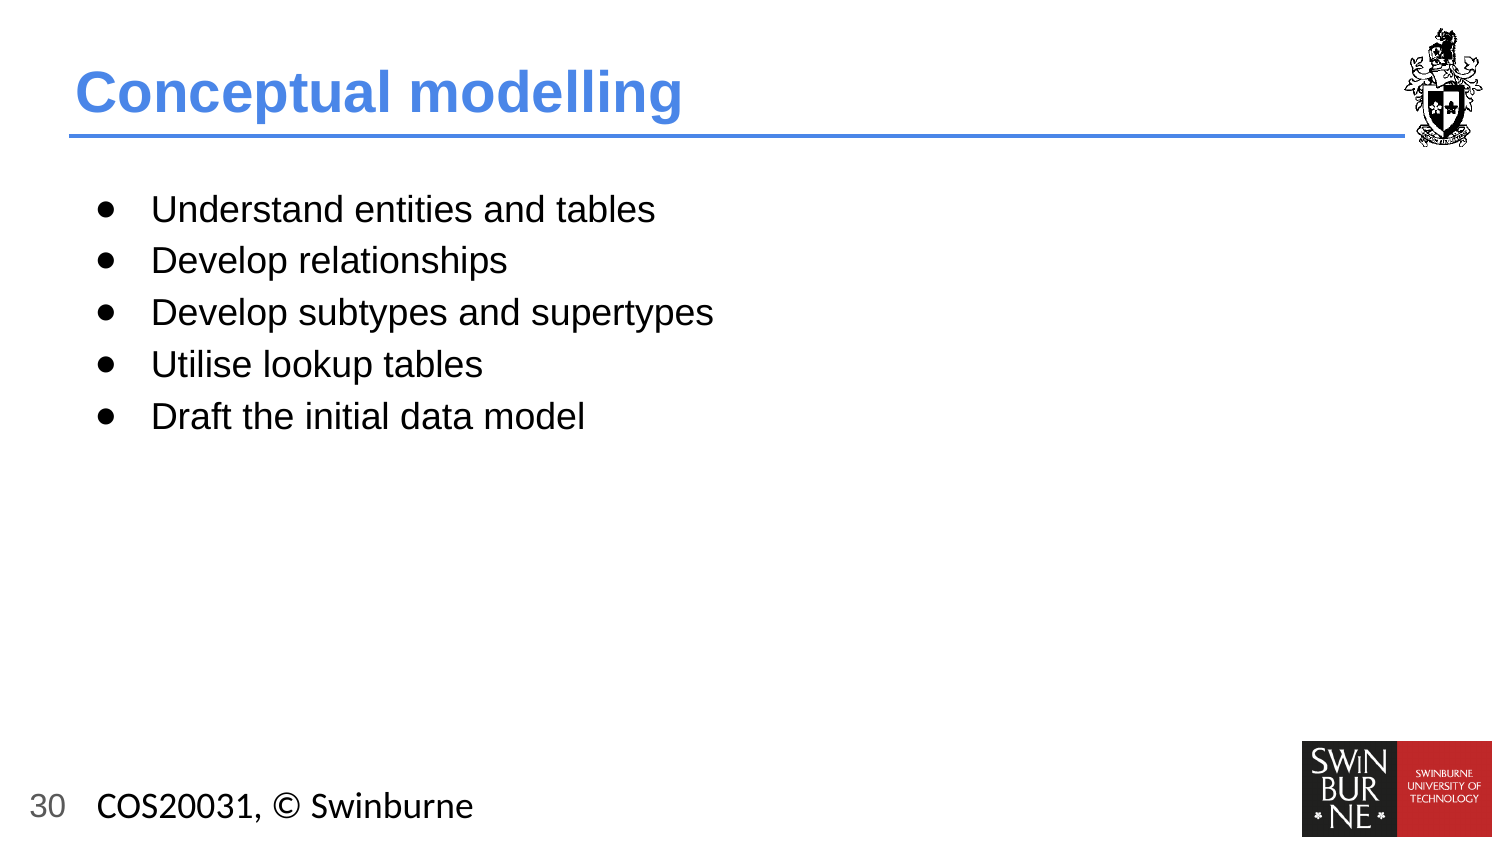

# Conceptual modelling
Understand entities and tables
Develop relationships
Develop subtypes and supertypes
Utilise lookup tables
Draft the initial data model
30